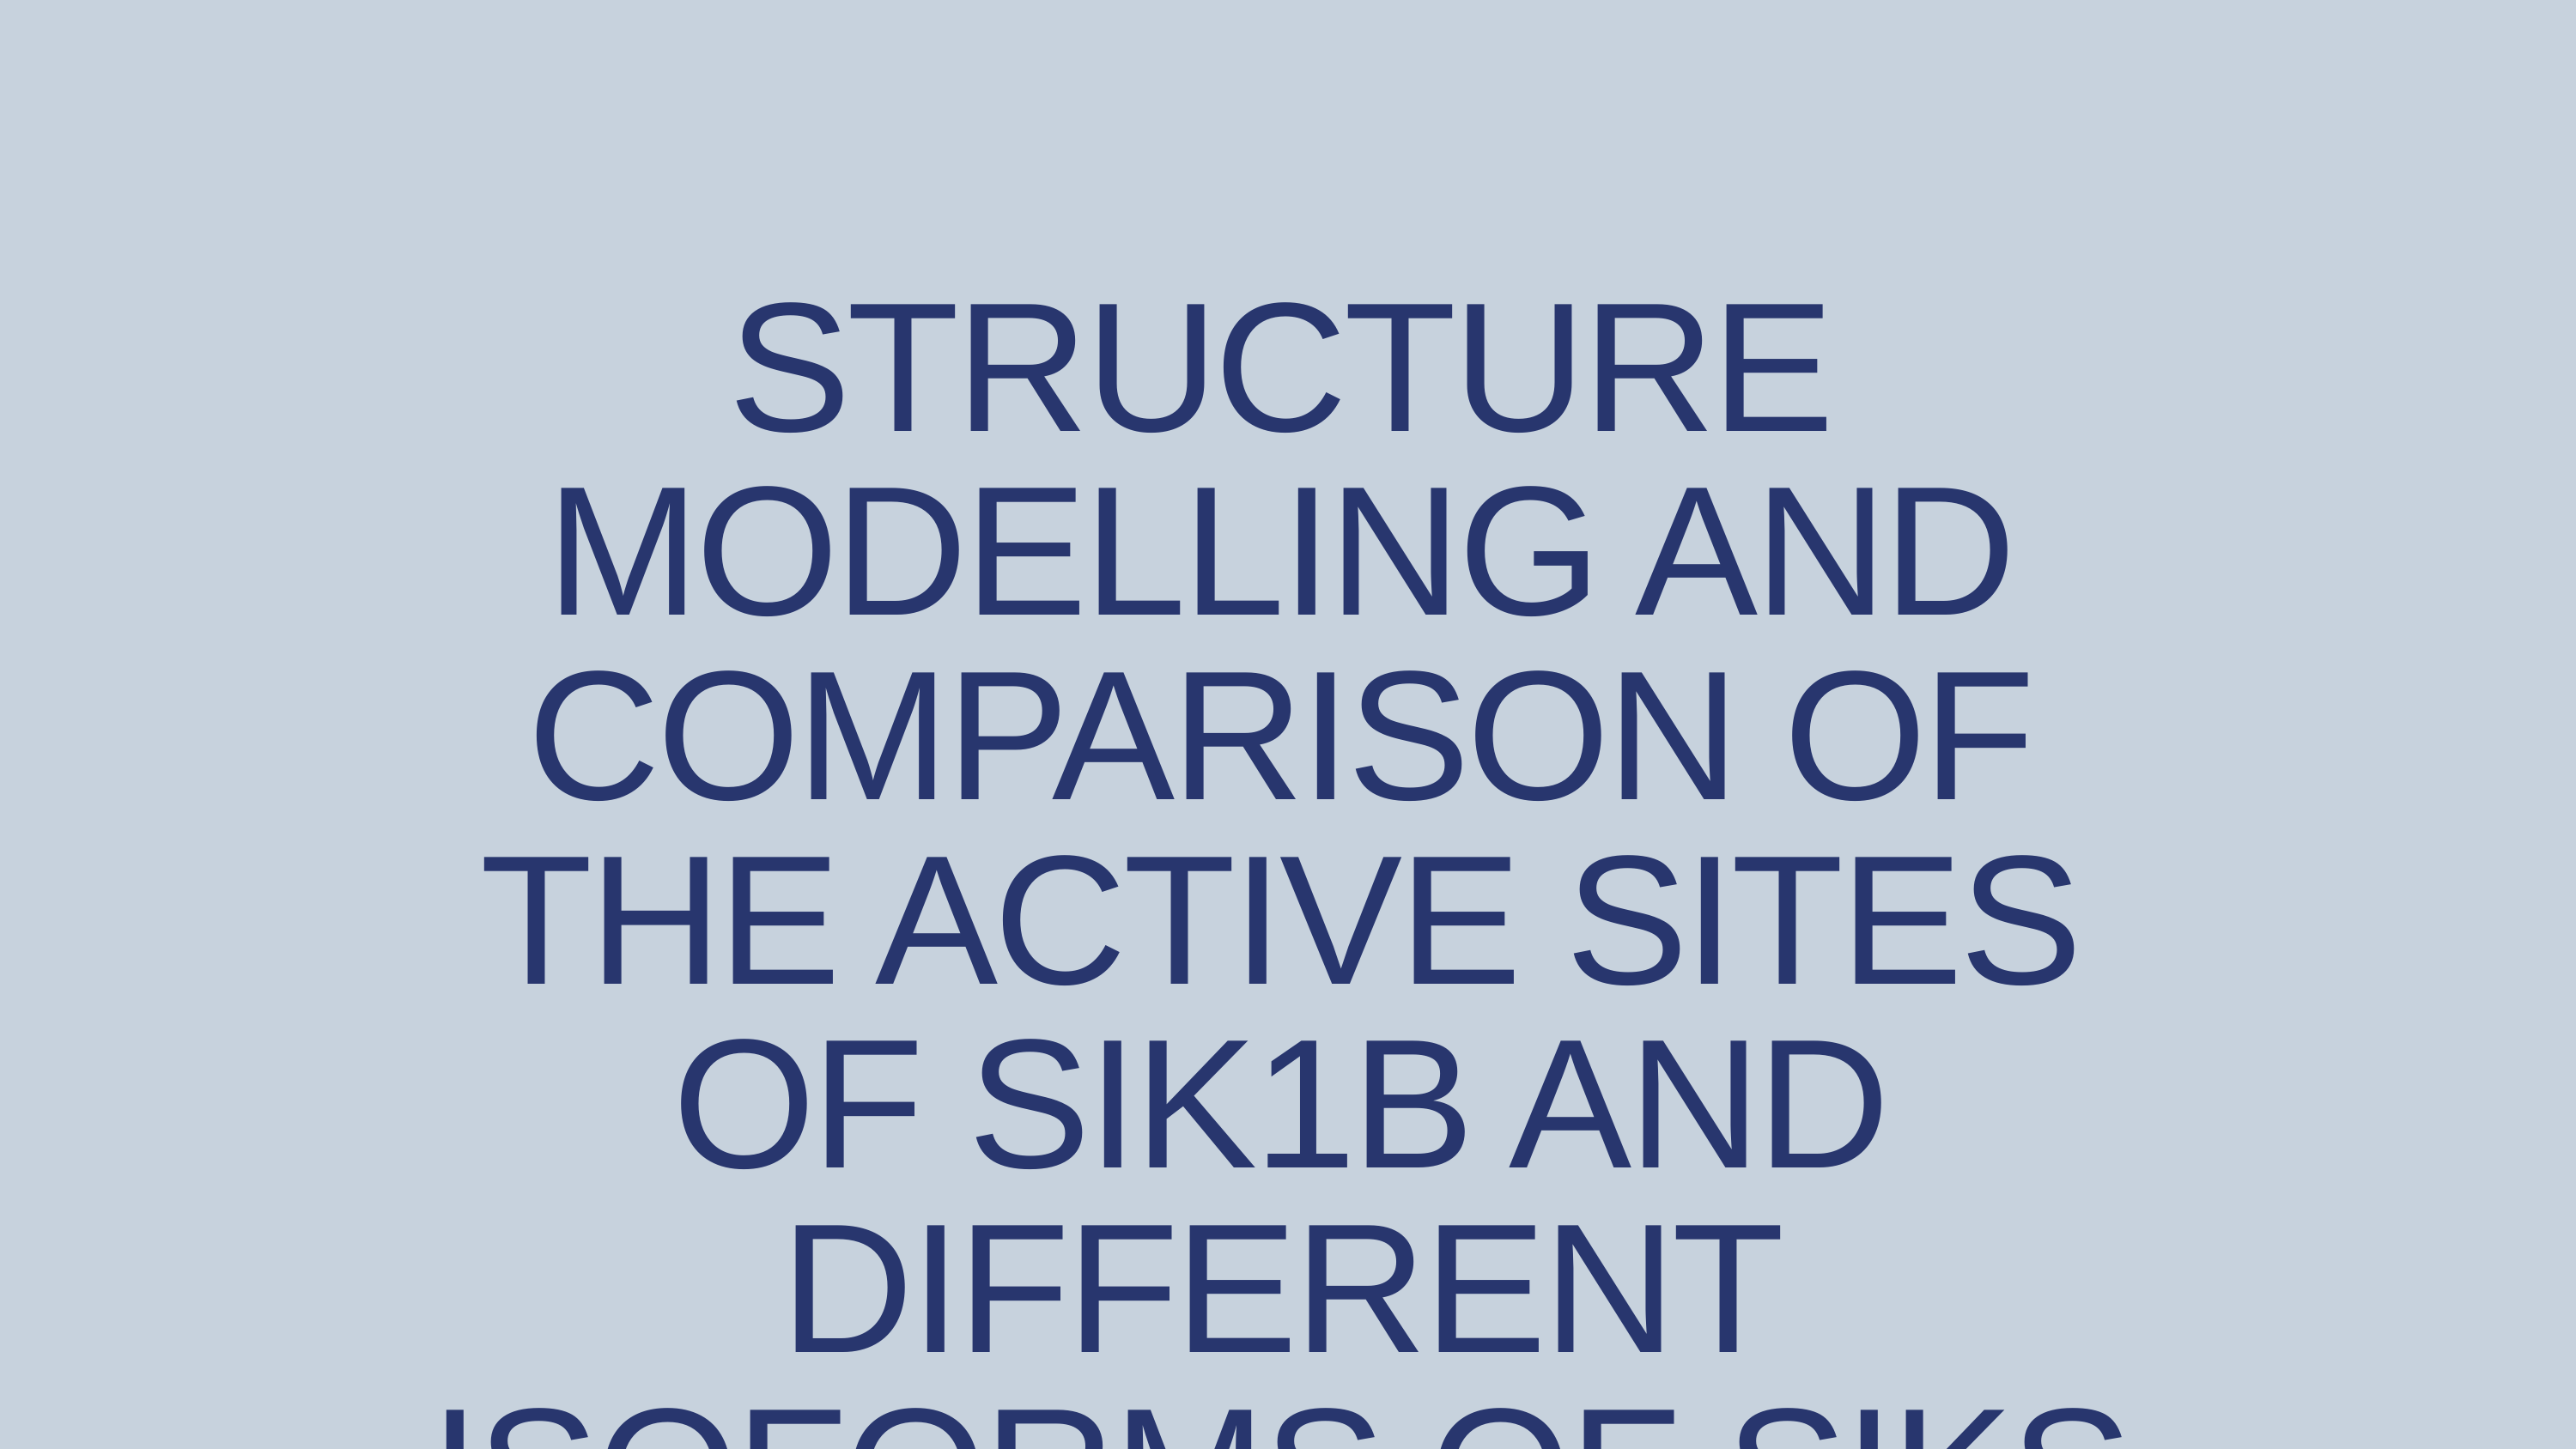

STRUCTURE MODELLING AND COMPARISON OF THE ACTIVE SITES OF SIK1B AND DIFFERENT ISOFORMS OF SIKS USING HOMOLOGY MODELLING.